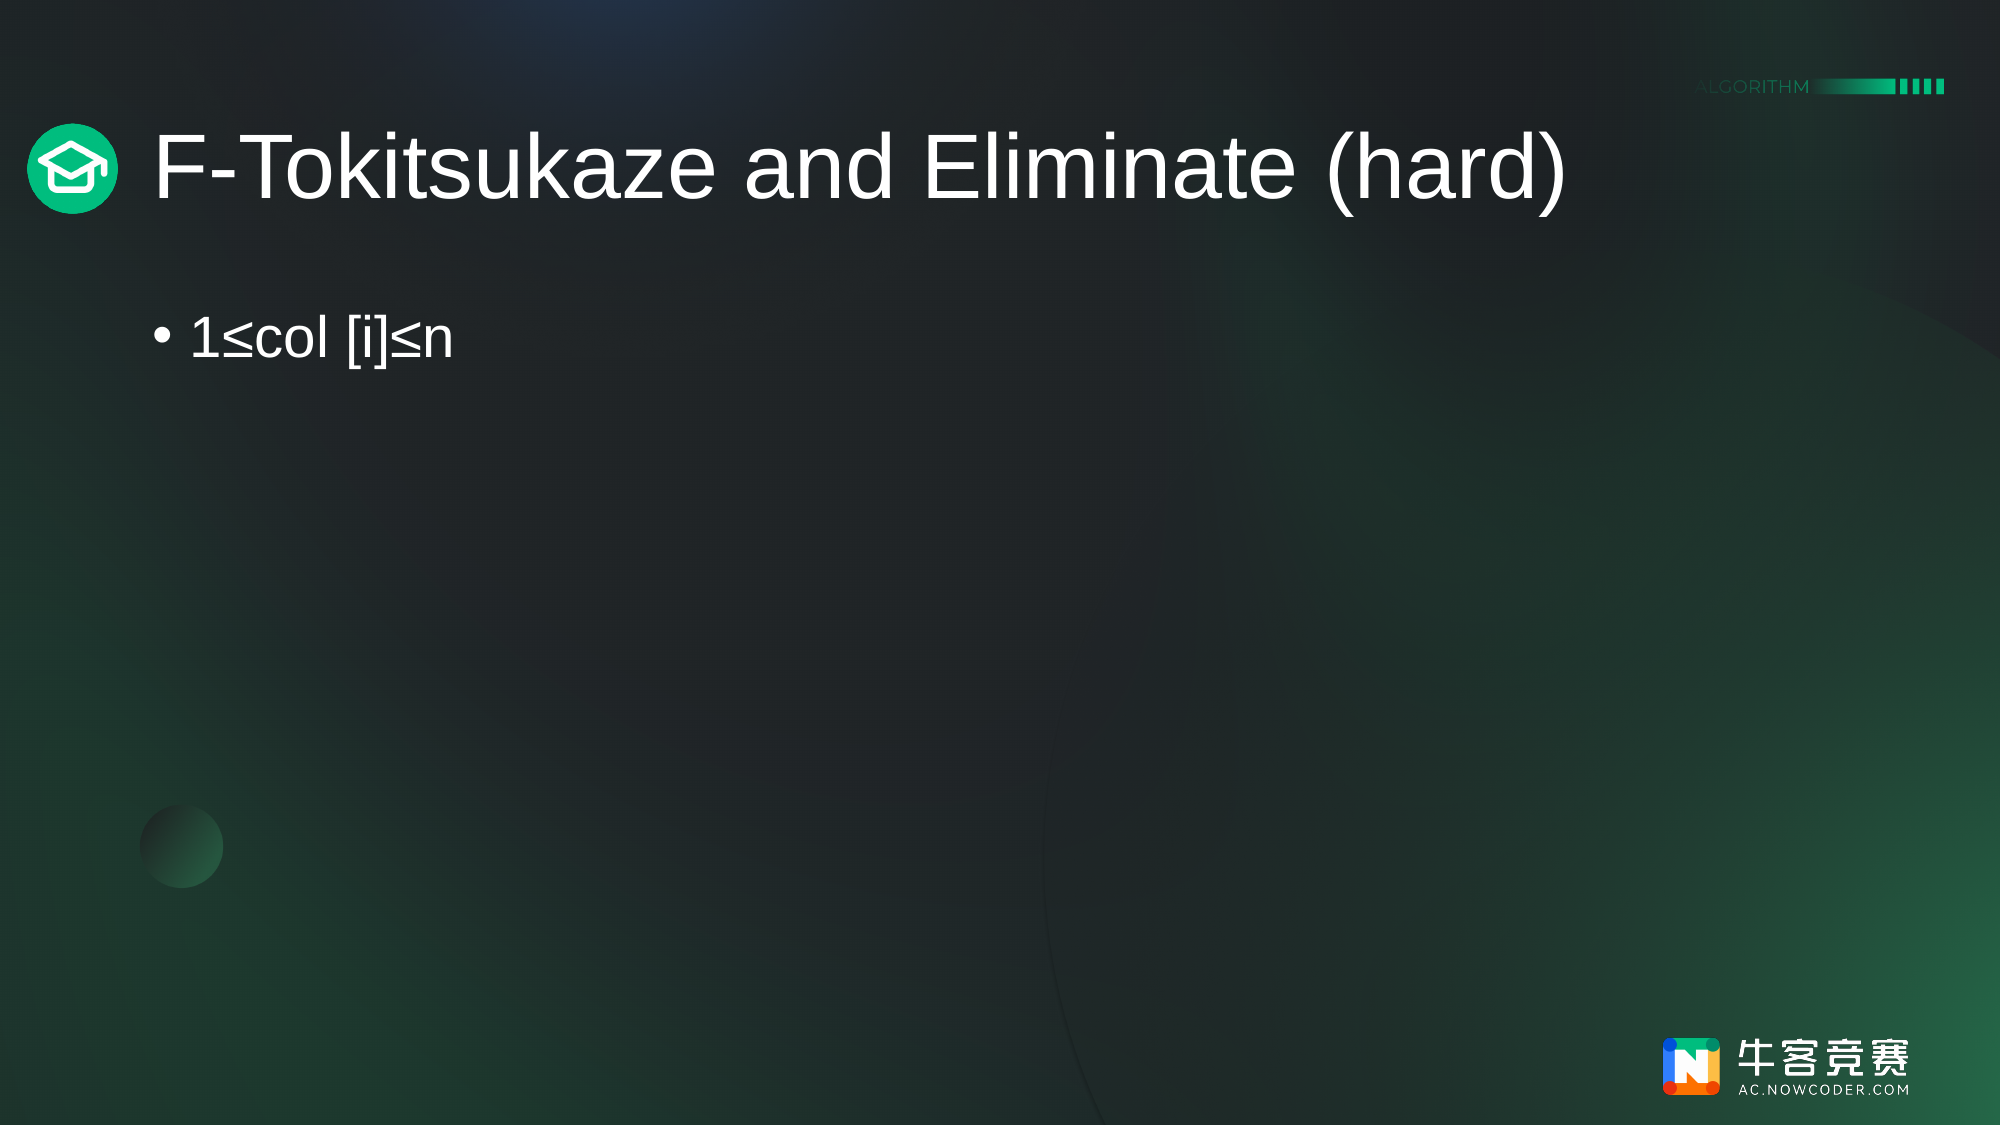

# F-Tokitsukaze and Eliminate (hard)
1≤col [i]≤n